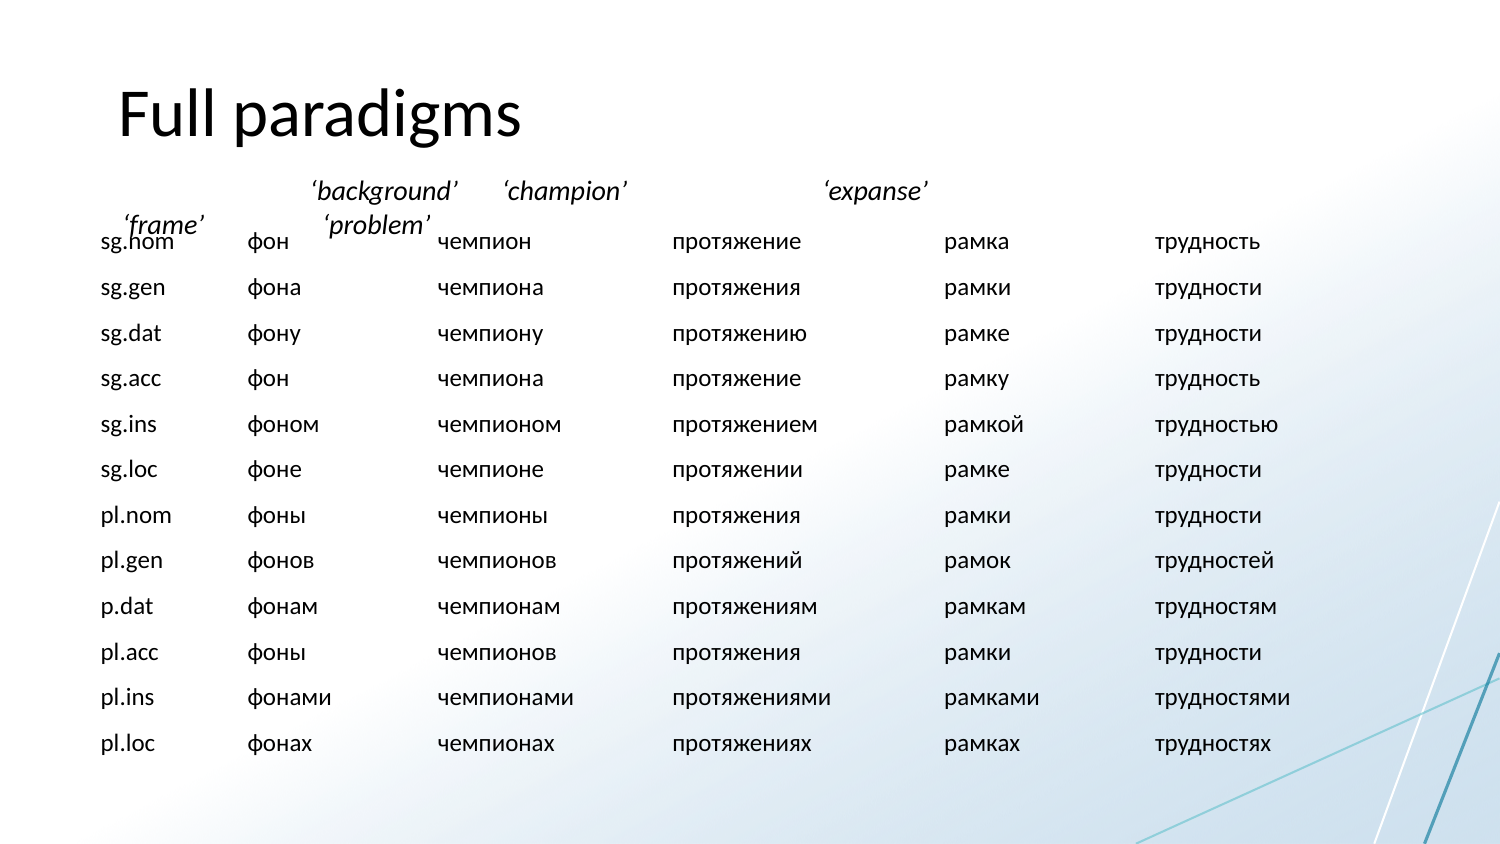

# Full paradigms
	      ‘background’       ‘champion’	                ‘expanse’	      		‘frame’	        ‘problem’
| sg.nom | фон | чемпион | протяжение | рамка | трудность |
| --- | --- | --- | --- | --- | --- |
| sg.gen | фона | чемпиона | протяжения | рамки | трудности |
| sg.dat | фону | чемпиону | протяжению | рамке | трудности |
| sg.acc | фон | чемпионa | протяжение | рамку | трудность |
| sg.ins | фоном | чемпионом | протяжением | рамкой | трудностью |
| sg.loc | фоне | чемпионе | протяжении | рамке | трудности |
| pl.nom | фоны | чемпионы | протяжения | рамки | трудности |
| pl.gen | фонов | чемпионов | протяжений | рамок | трудностей |
| p.dat | фонам | чемпионам | протяжениям | рамкам | трудностям |
| pl.acc | фоны | чемпионов | протяжения | рамки | трудности |
| pl.ins | фонами | чемпионами | протяжениями | рамками | трудностями |
| pl.loc | фонах | чемпионах | протяжениях | рамках | трудностях |